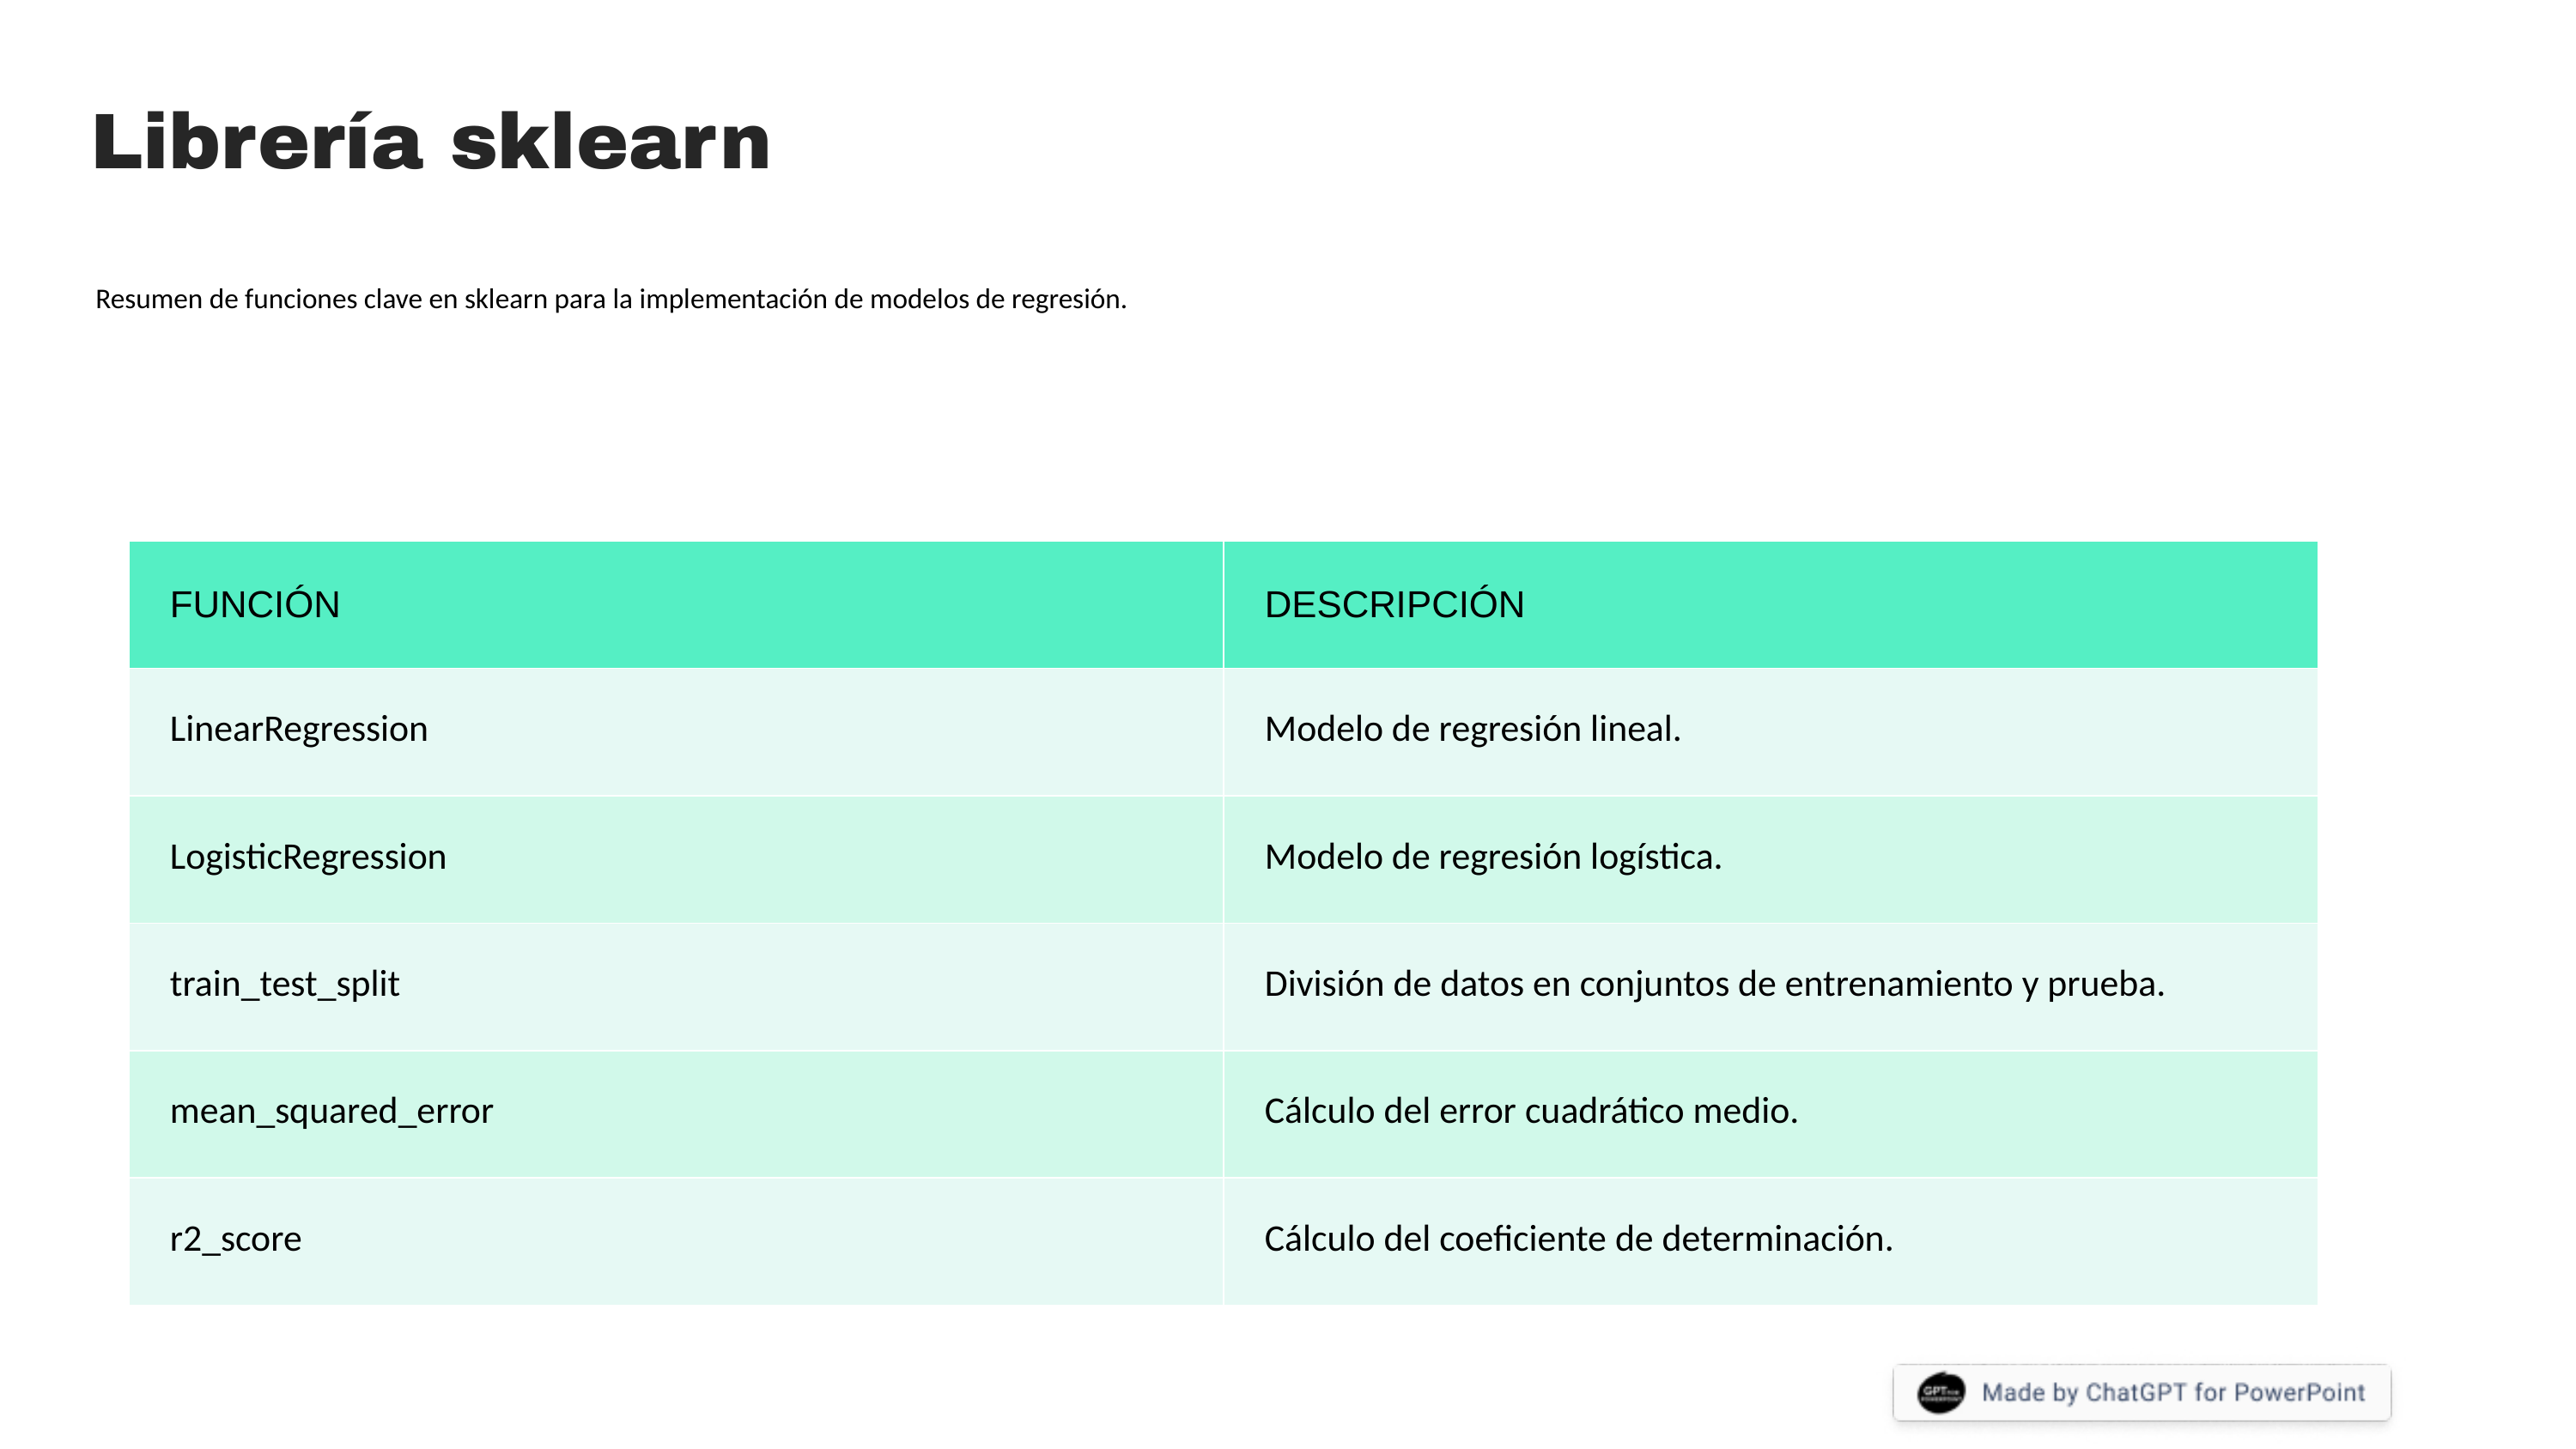

Librería sklearn
Resumen de funciones clave en sklearn para la implementación de modelos de regresión.

| FUNCIÓN | DESCRIPCIÓN |
| --- | --- |
| LinearRegression | Modelo de regresión lineal. |
| LogisticRegression | Modelo de regresión logística. |
| train\_test\_split | División de datos en conjuntos de entrenamiento y prueba. |
| mean\_squared\_error | Cálculo del error cuadrático medio. |
| r2\_score | Cálculo del coeficiente de determinación. |